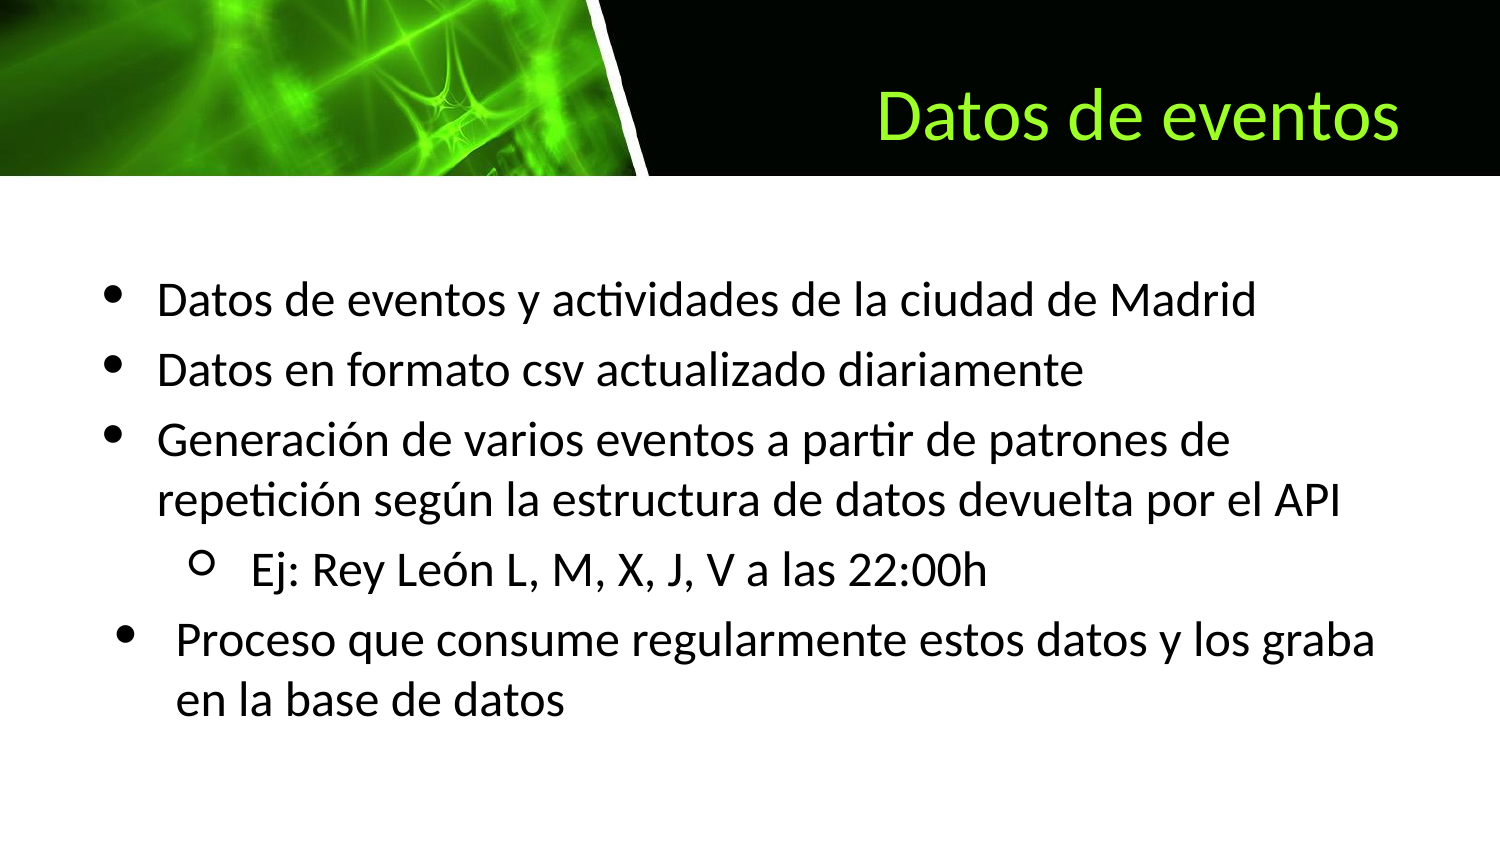

Datos de eventos

Datos de eventos y actividades de la ciudad de Madrid
Datos en formato csv actualizado diariamente
Generación de varios eventos a partir de patrones de repetición según la estructura de datos devuelta por el API
Ej: Rey León L, M, X, J, V a las 22:00h
Proceso que consume regularmente estos datos y los graba en la base de datos